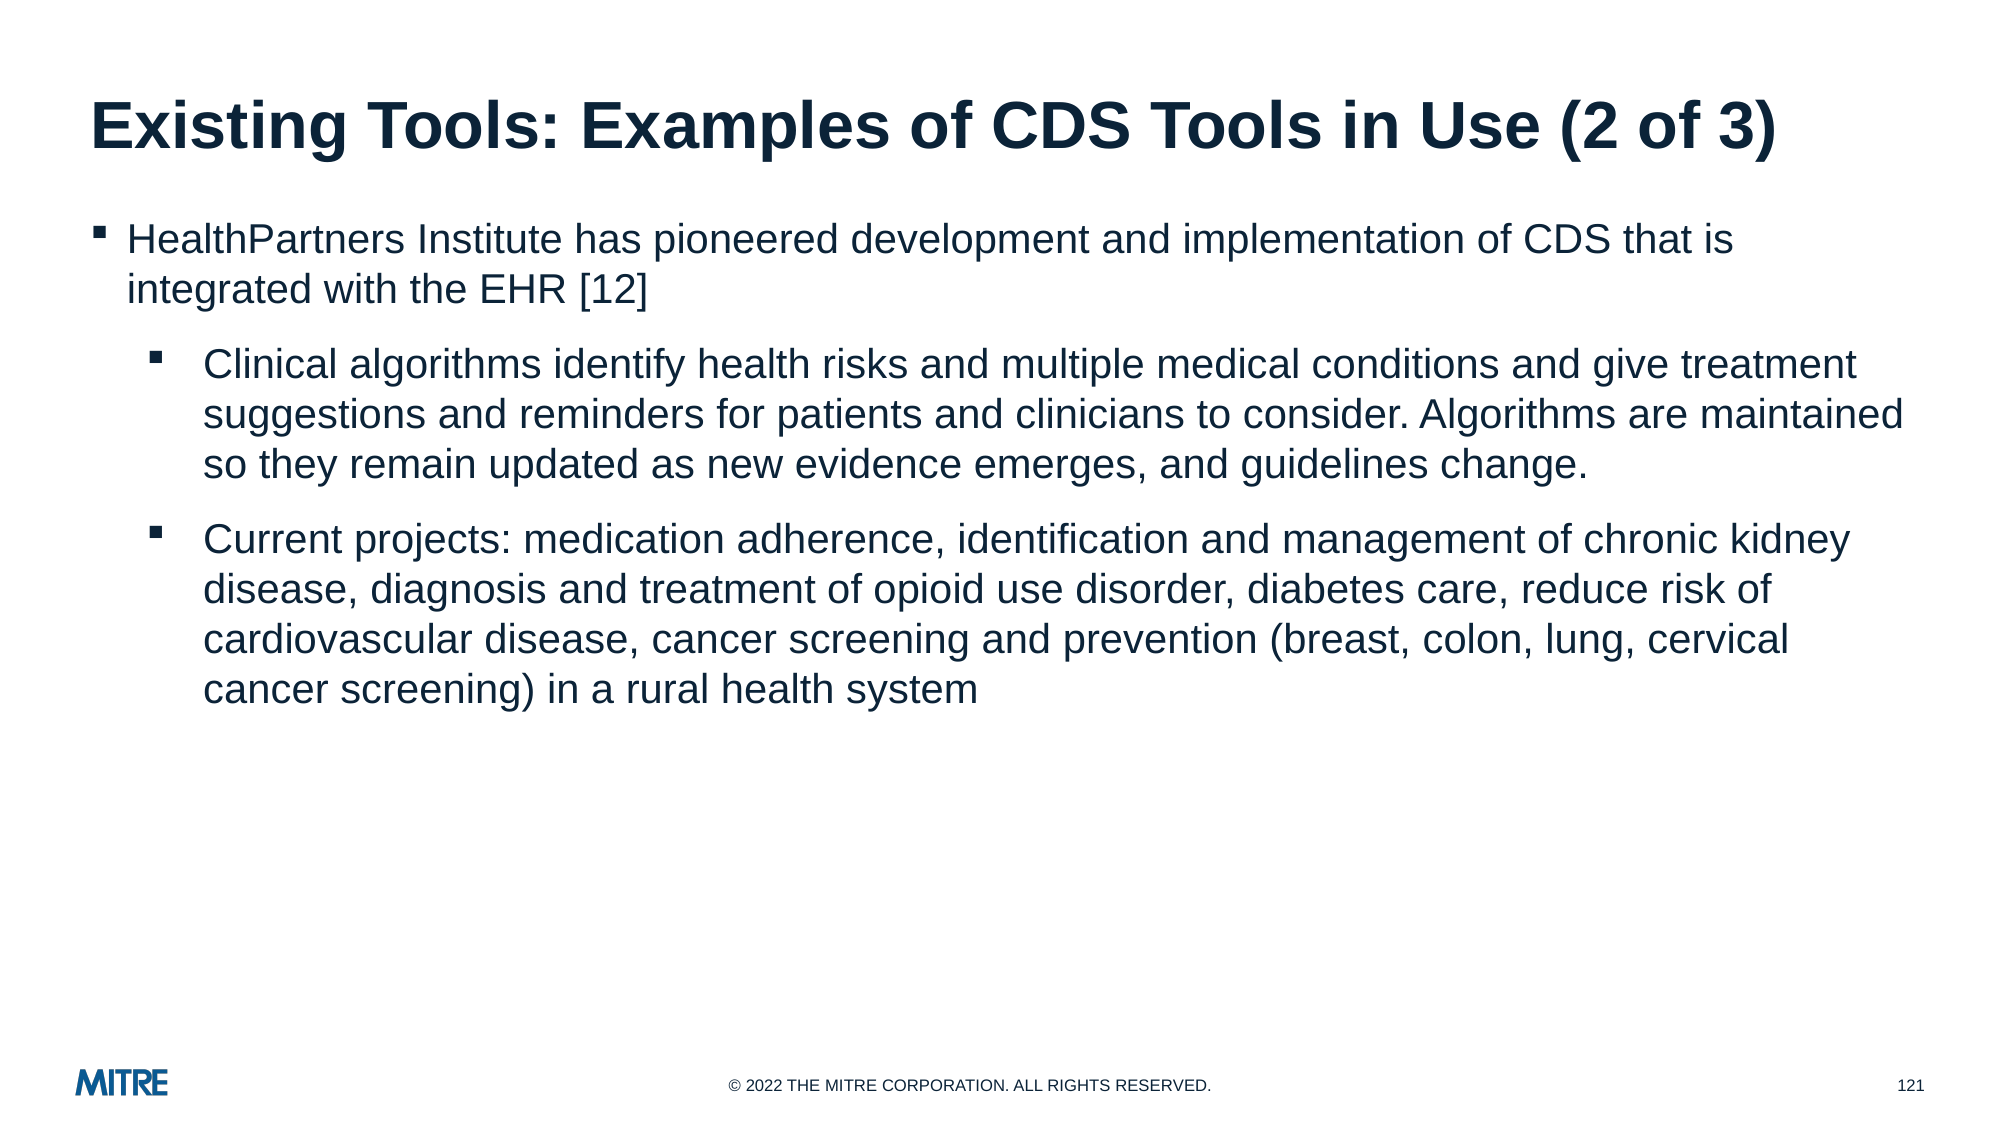

# Existing Tools: Examples of CDS Tools in Use (2 of 3)
HealthPartners Institute has pioneered development and implementation of CDS that is integrated with the EHR [12]
Clinical algorithms identify health risks and multiple medical conditions and give treatment suggestions and reminders for patients and clinicians to consider. Algorithms are maintained so they remain updated as new evidence emerges, and guidelines change.
Current projects: medication adherence, identification and management of chronic kidney disease, diagnosis and treatment of opioid use disorder, diabetes care, reduce risk of cardiovascular disease, cancer screening and prevention (breast, colon, lung, cervical cancer screening) in a rural health system
121